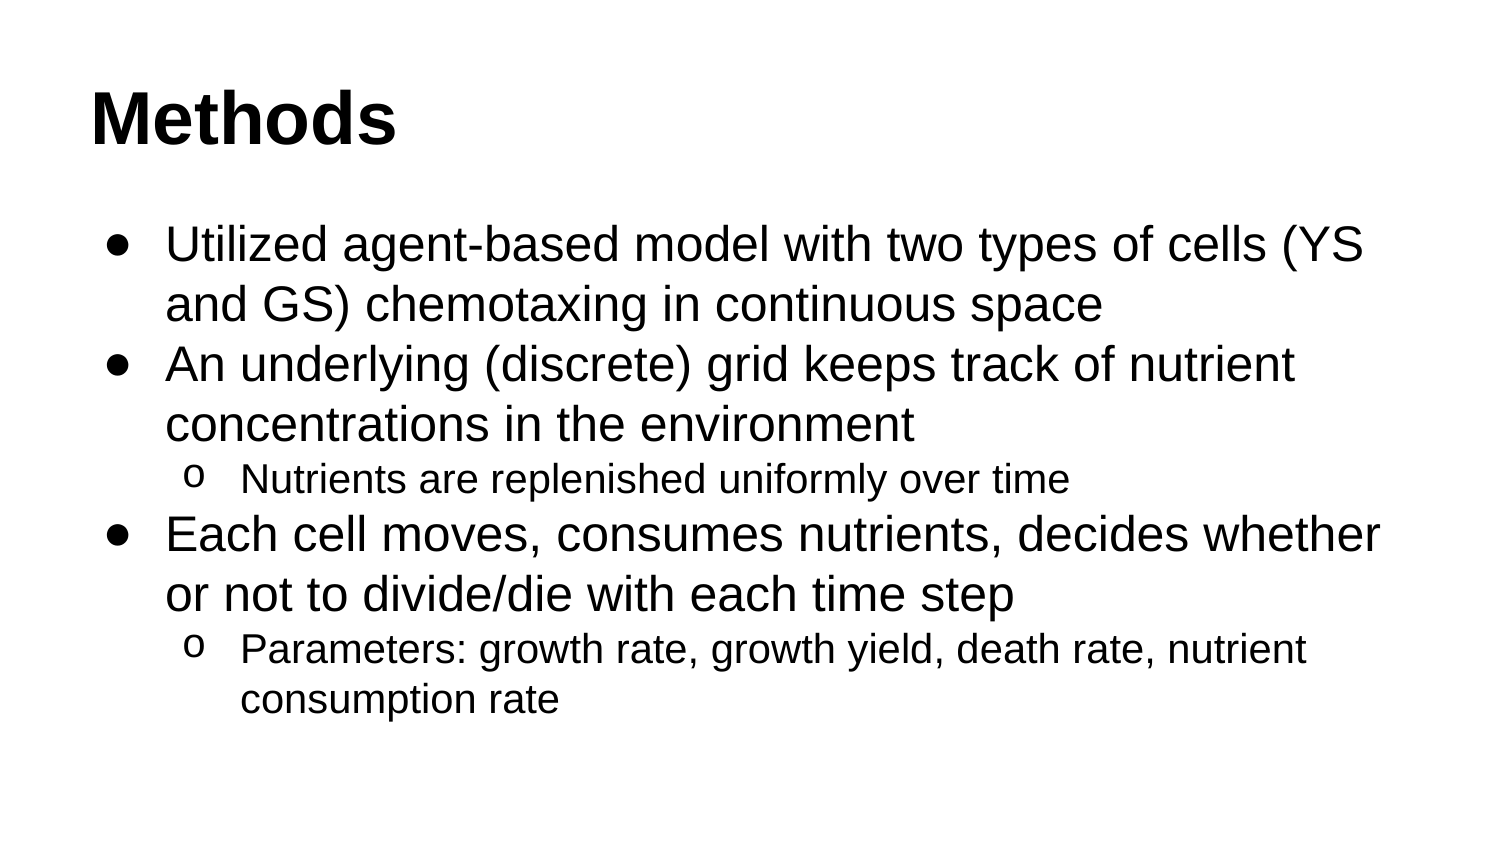

# Methods
Utilized agent-based model with two types of cells (YS and GS) chemotaxing in continuous space
An underlying (discrete) grid keeps track of nutrient concentrations in the environment
Nutrients are replenished uniformly over time
Each cell moves, consumes nutrients, decides whether or not to divide/die with each time step
Parameters: growth rate, growth yield, death rate, nutrient consumption rate